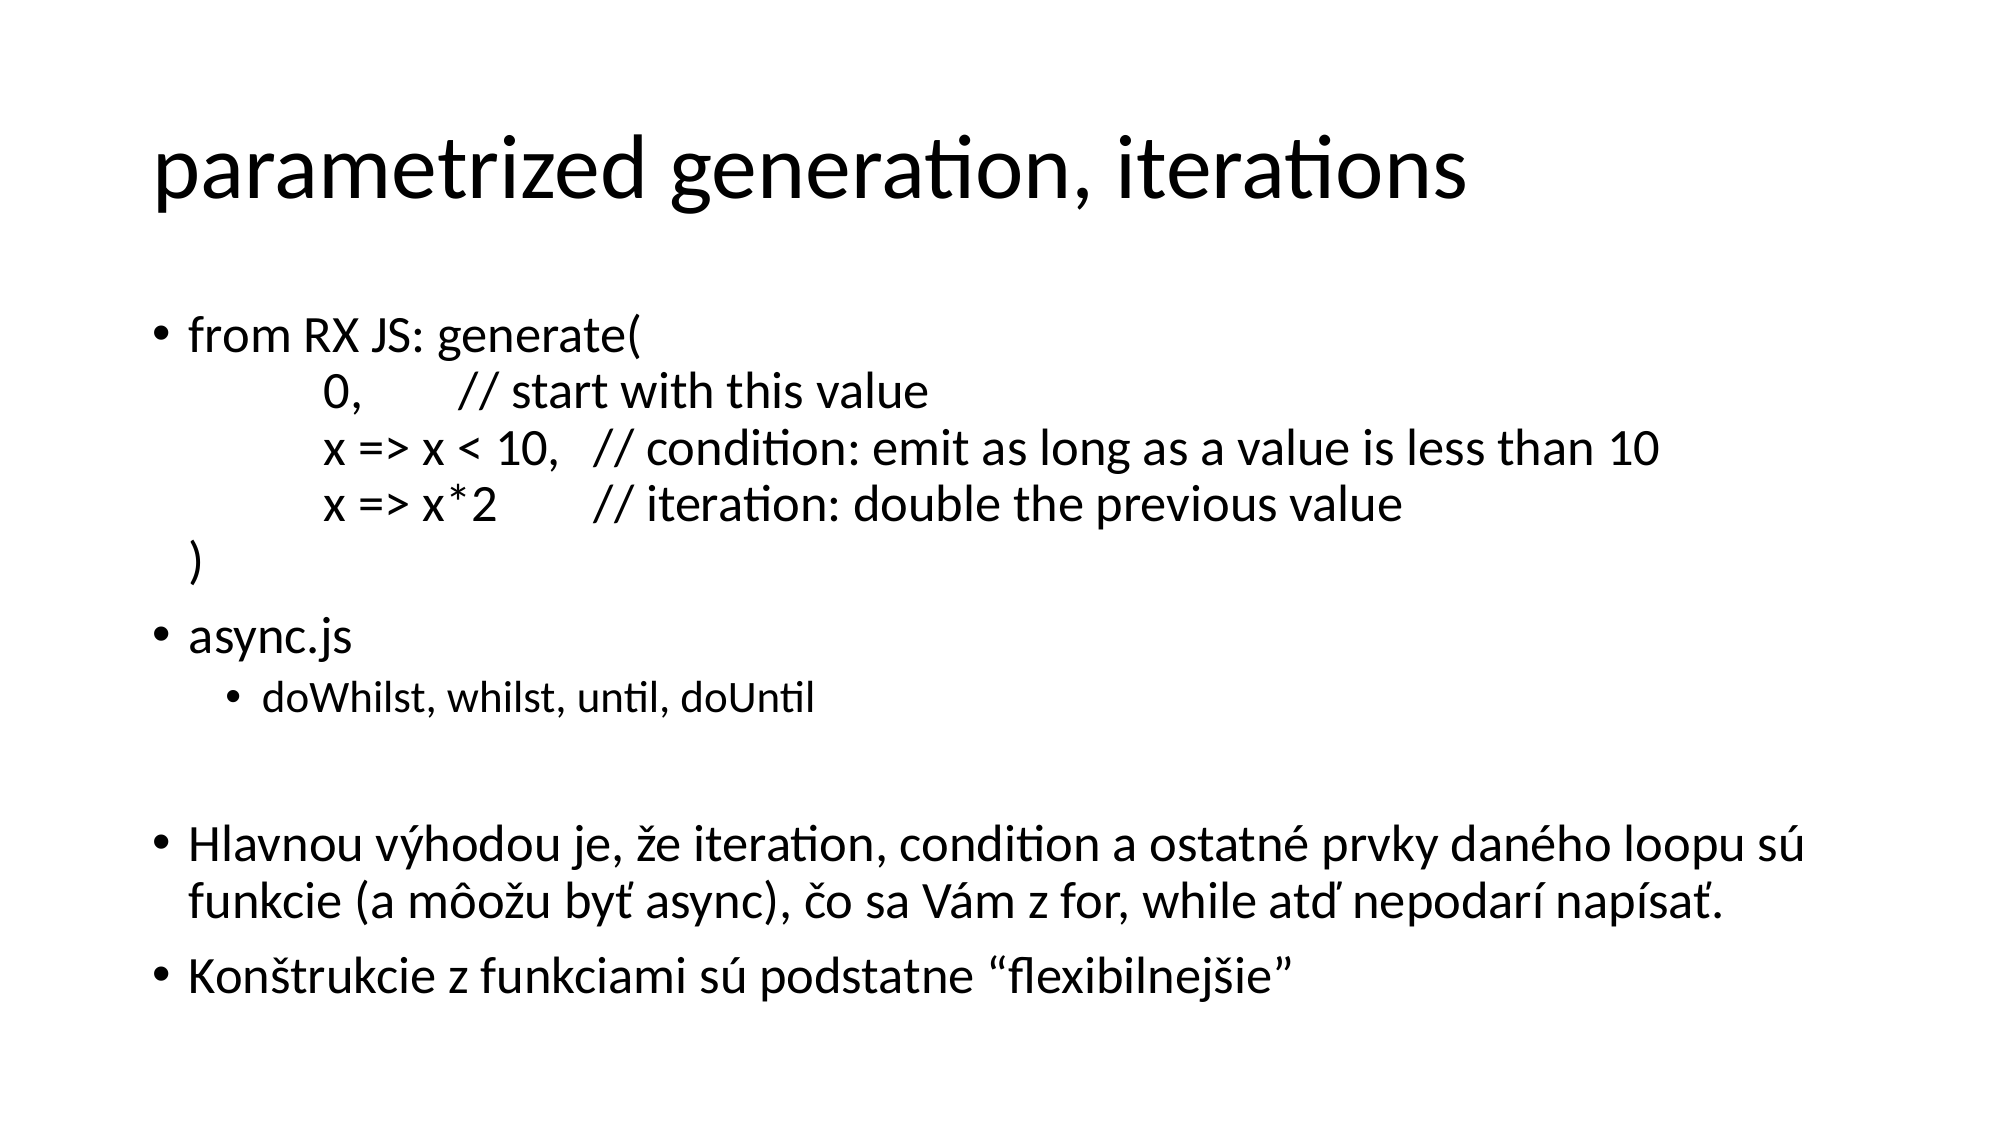

# parametrized generation, iterations
from RX JS: generate(
	0, 		// start with this value
	x => x < 10, 	// condition: emit as long as a value is less than 10
	x => x*2 	// iteration: double the previous value
)
async.js
doWhilst, whilst, until, doUntil

Hlavnou výhodou je, že iteration, condition a ostatné prvky daného loopu sú funkcie (a môožu byť async), čo sa Vám z for, while atď nepodarí napísať.
Konštrukcie z funkciami sú podstatne “flexibilnejšie”